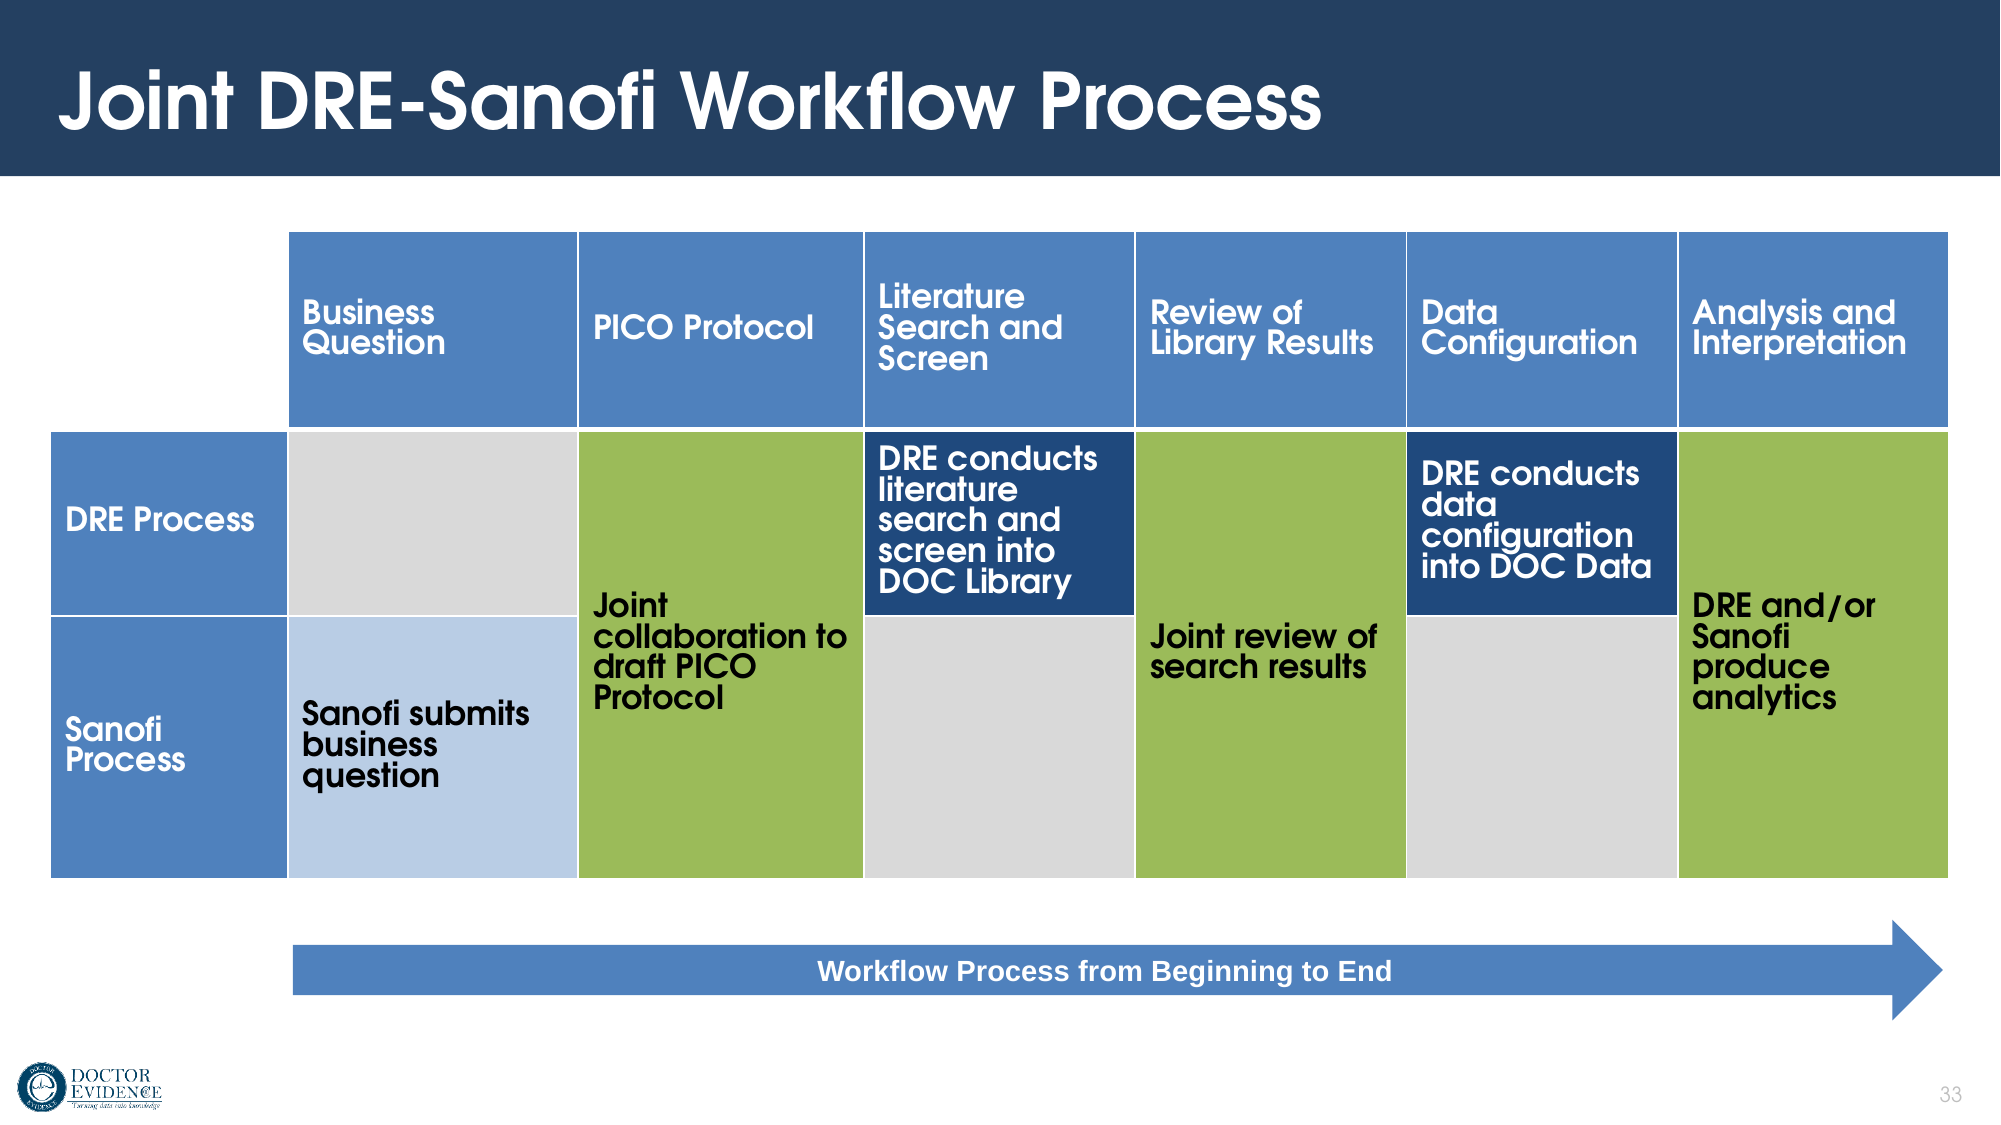

# Joint DRE-Sanofi Workflow Process
|  | Business Question | PICO Protocol | Literature Search and Screen | Review of Library Results | Data Configuration | Analysis and Interpretation |
| --- | --- | --- | --- | --- | --- | --- |
| DRE Process |  | Joint collaboration to draft PICO Protocol | DRE conducts literature search and screen into DOC Library | Joint review of search results | DRE conducts data configuration into DOC Data | DRE and/or Sanofi produce analytics |
| Sanofi Process | Sanofi submits business question |  |  |  |  |  |
Workflow Process from Beginning to End